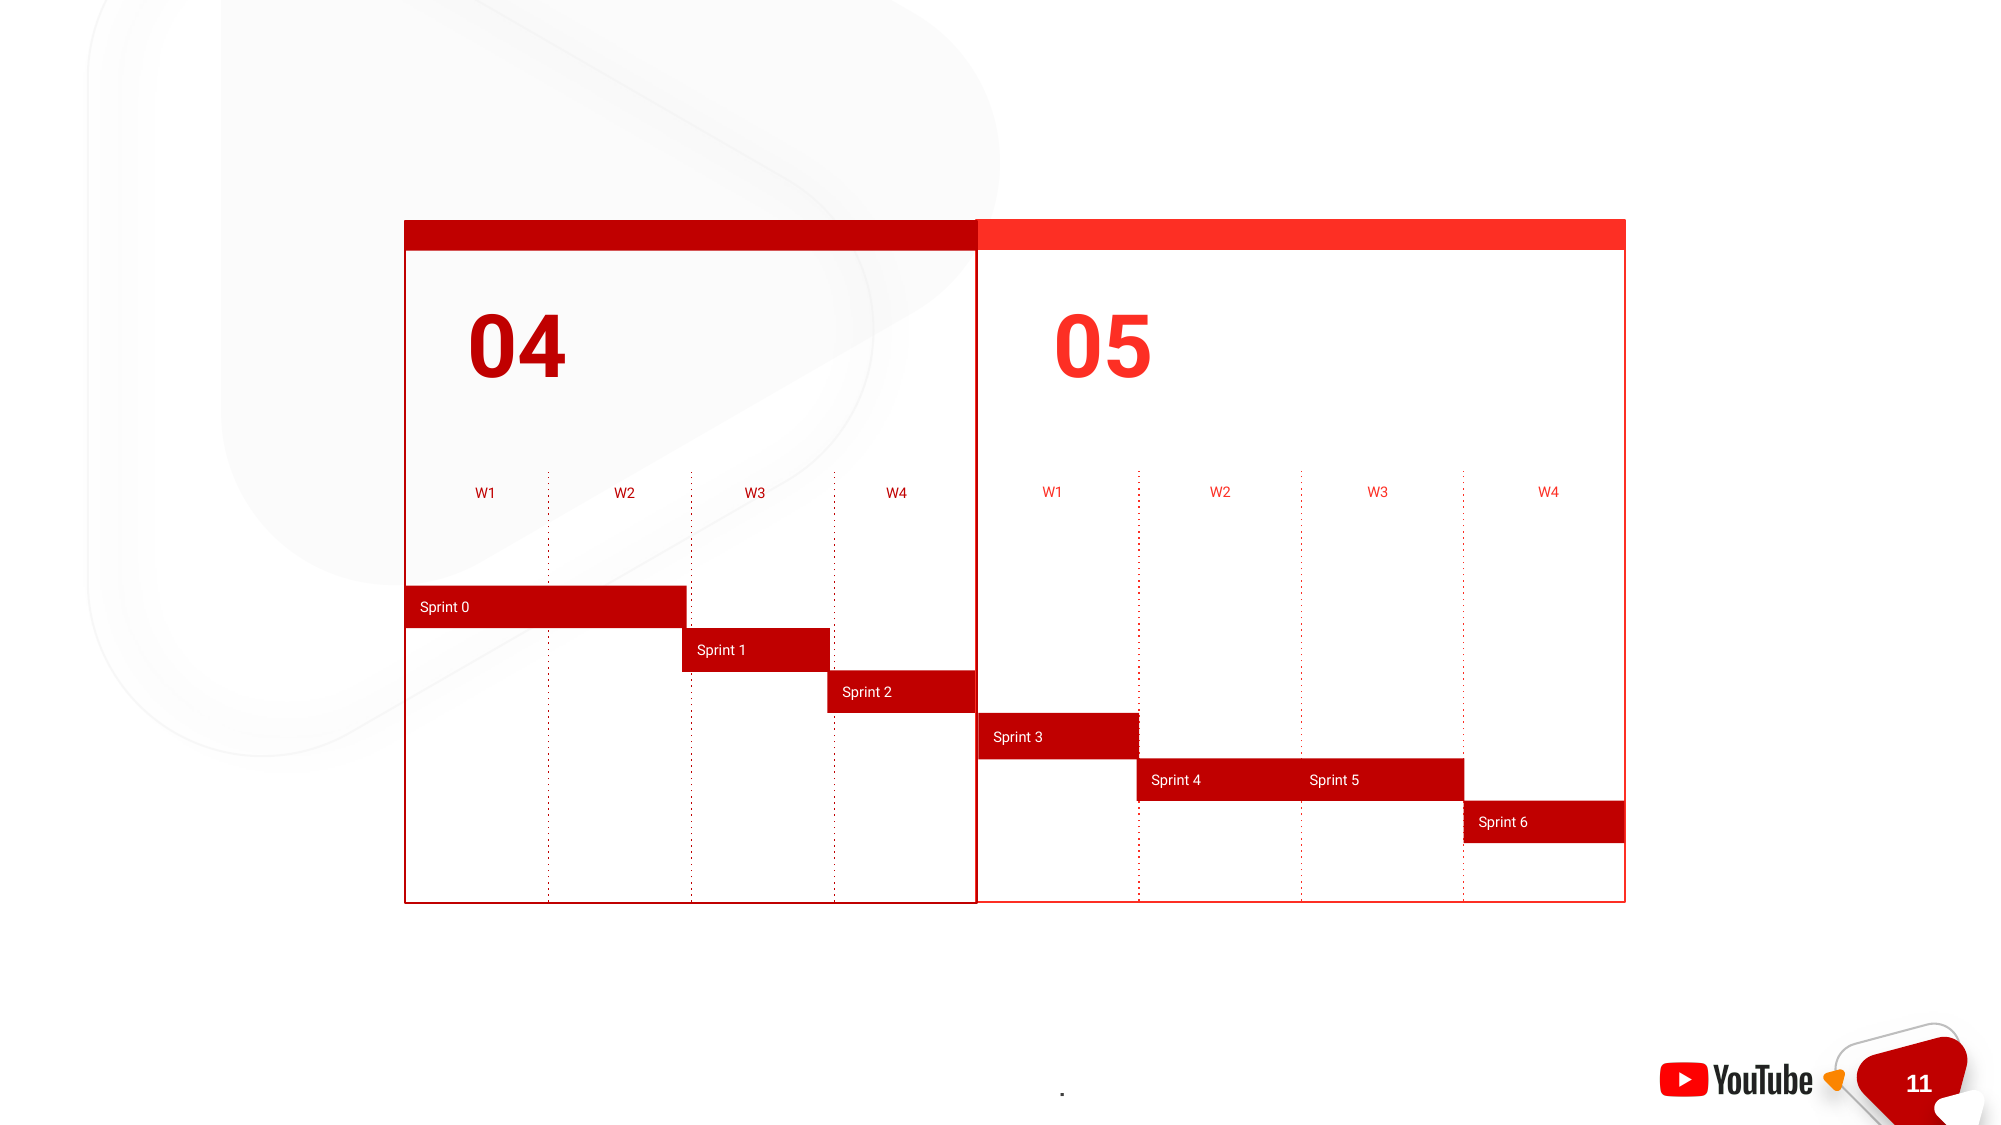

05
W1
W2
W3
W4

04
W1
W2
W3
W4
Sprint 0
Sprint 1
Sprint 2
Sprint 3
Sprint 4                               Sprint 5
Sprint 6